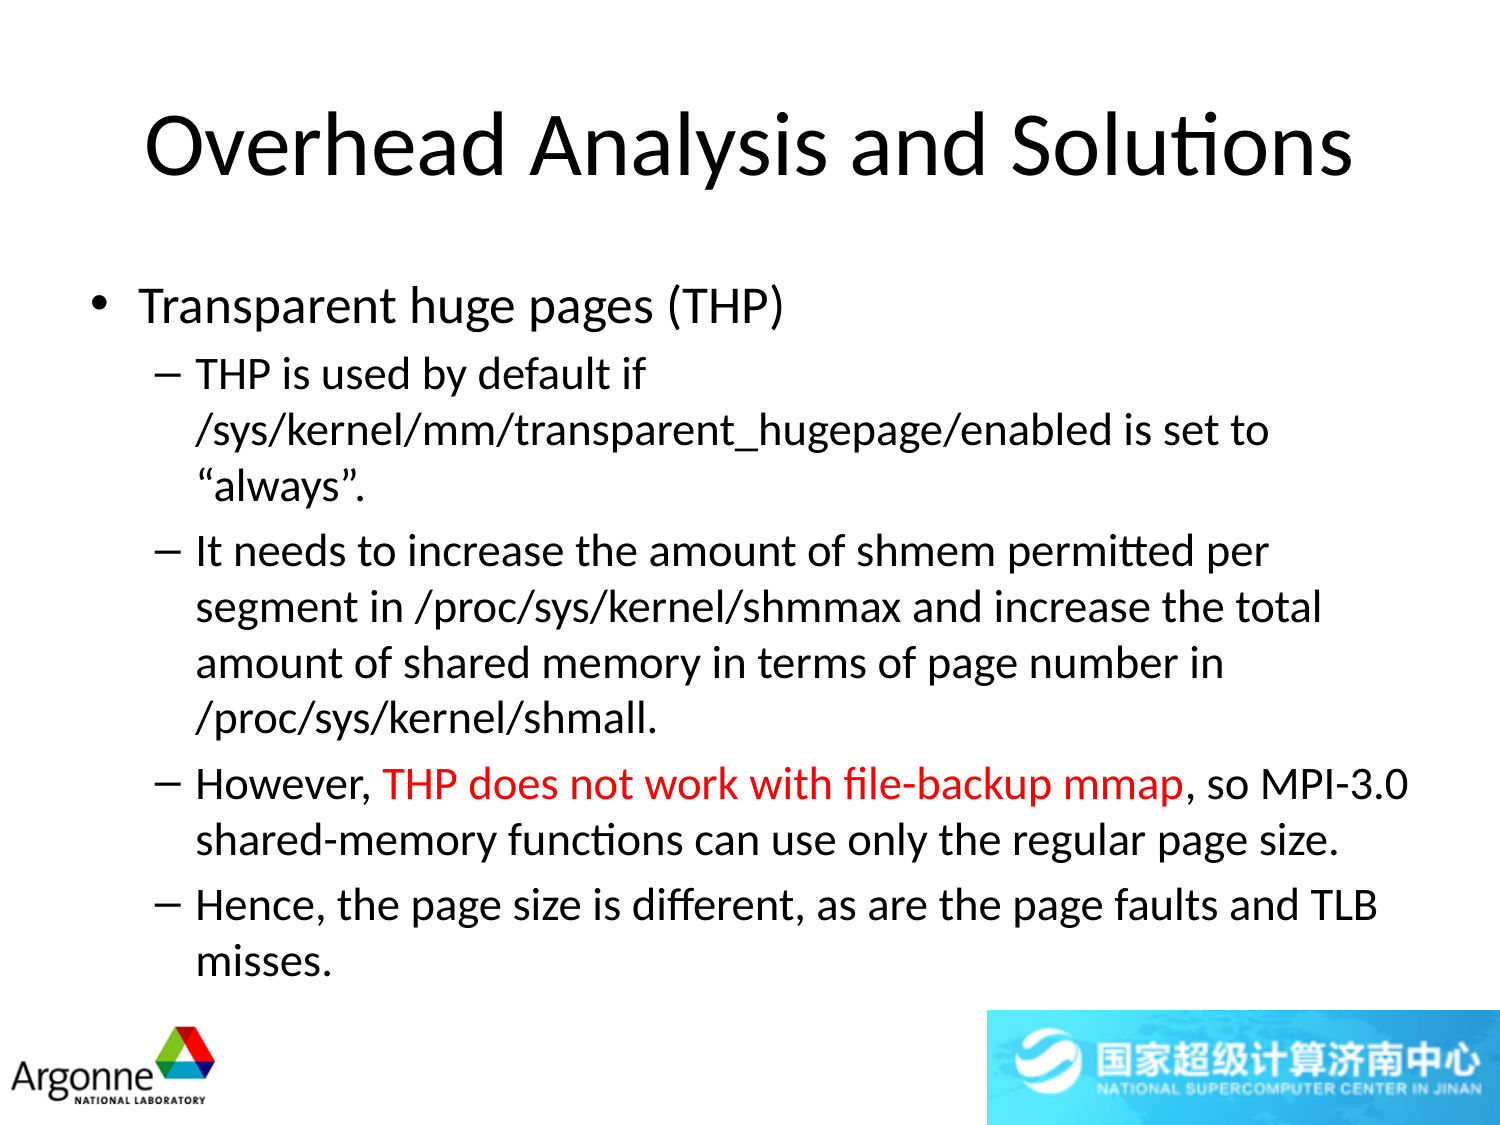

# Overhead Analysis and Solutions
Transparent huge pages (THP)
THP is used by default if /sys/kernel/mm/transparent_hugepage/enabled is set to “always”.
It needs to increase the amount of shmem permitted per segment in /proc/sys/kernel/shmmax and increase the total amount of shared memory in terms of page number in /proc/sys/kernel/shmall.
However, THP does not work with file-backup mmap, so MPI-3.0 shared-memory functions can use only the regular page size.
Hence, the page size is different, as are the page faults and TLB misses.